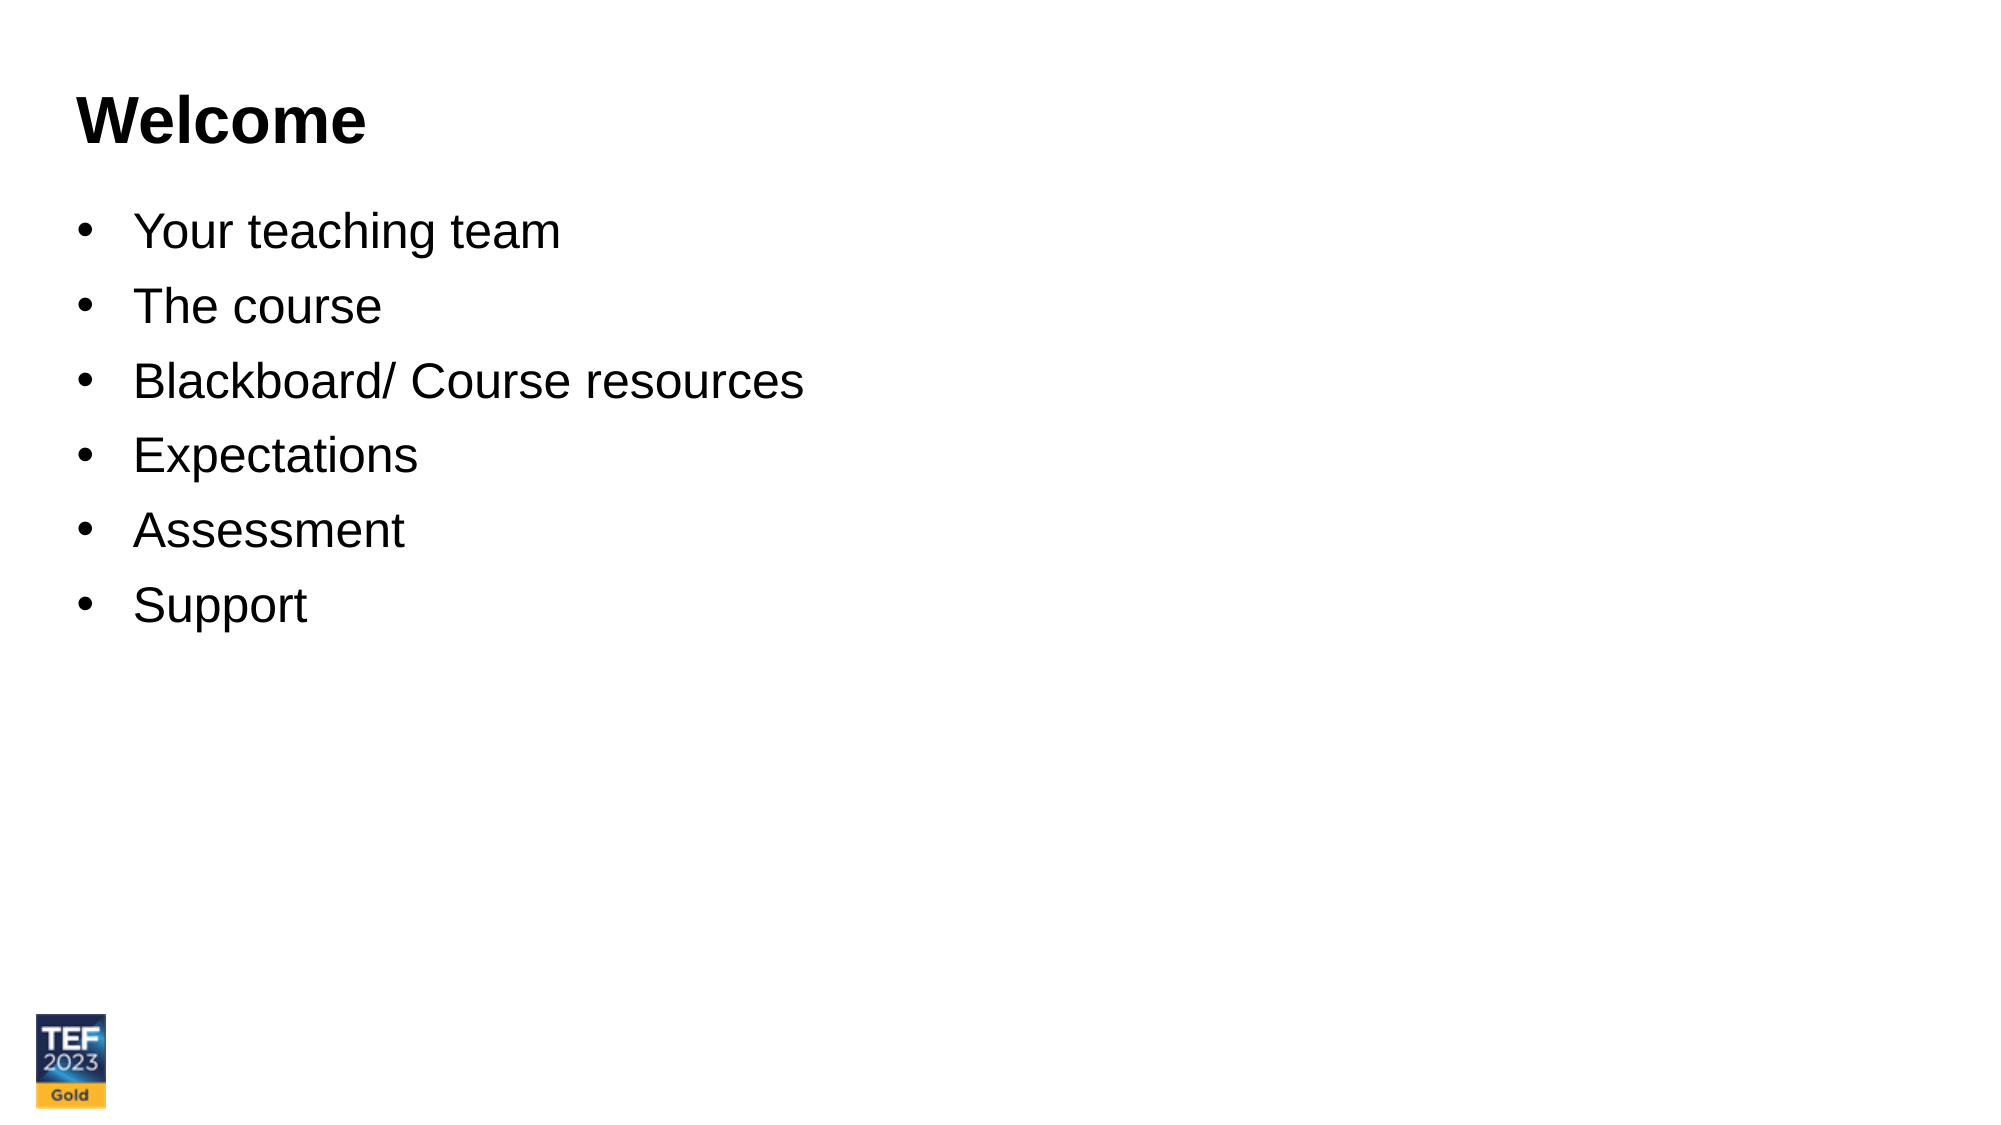

Welcome
Your teaching team
The course
Blackboard/ Course resources
Expectations
Assessment
Support